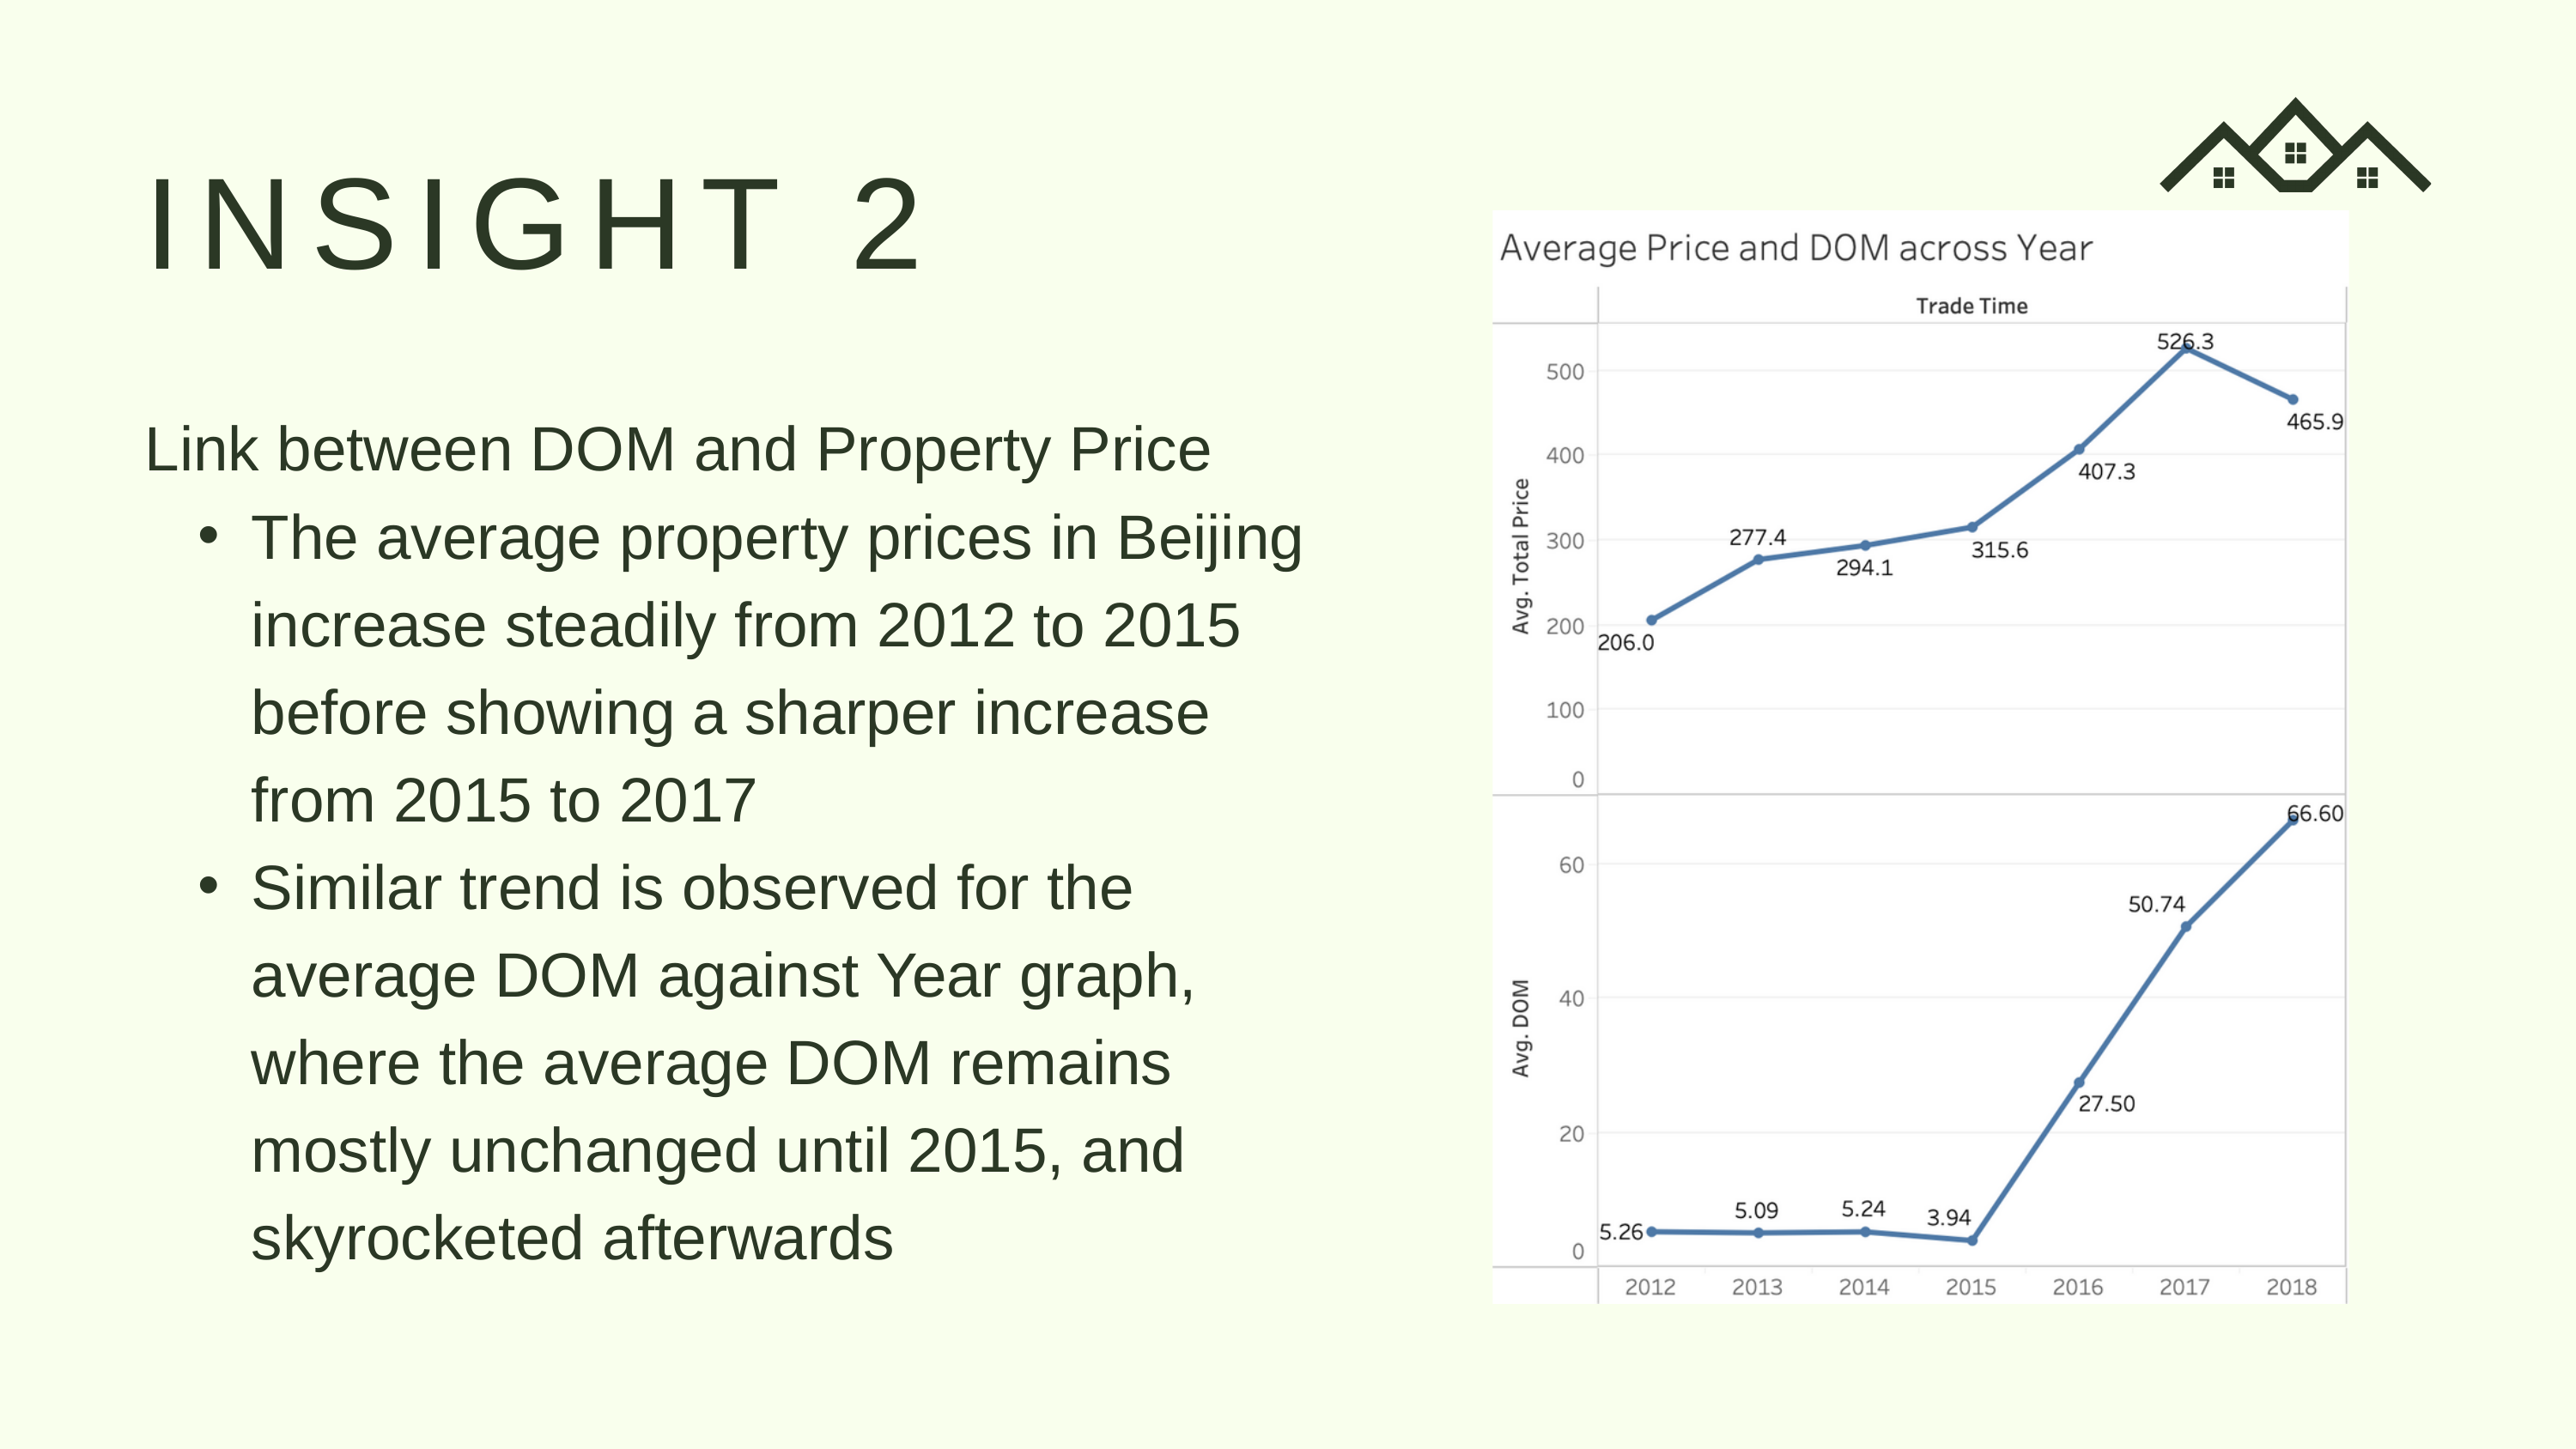

INSIGHT 2

Link between DOM and Property Price
The average property prices in Beijing increase steadily from 2012 to 2015 before showing a sharper increase from 2015 to 2017
Similar trend is observed for the average DOM against Year graph, where the average DOM remains mostly unchanged until 2015, and skyrocketed afterwards